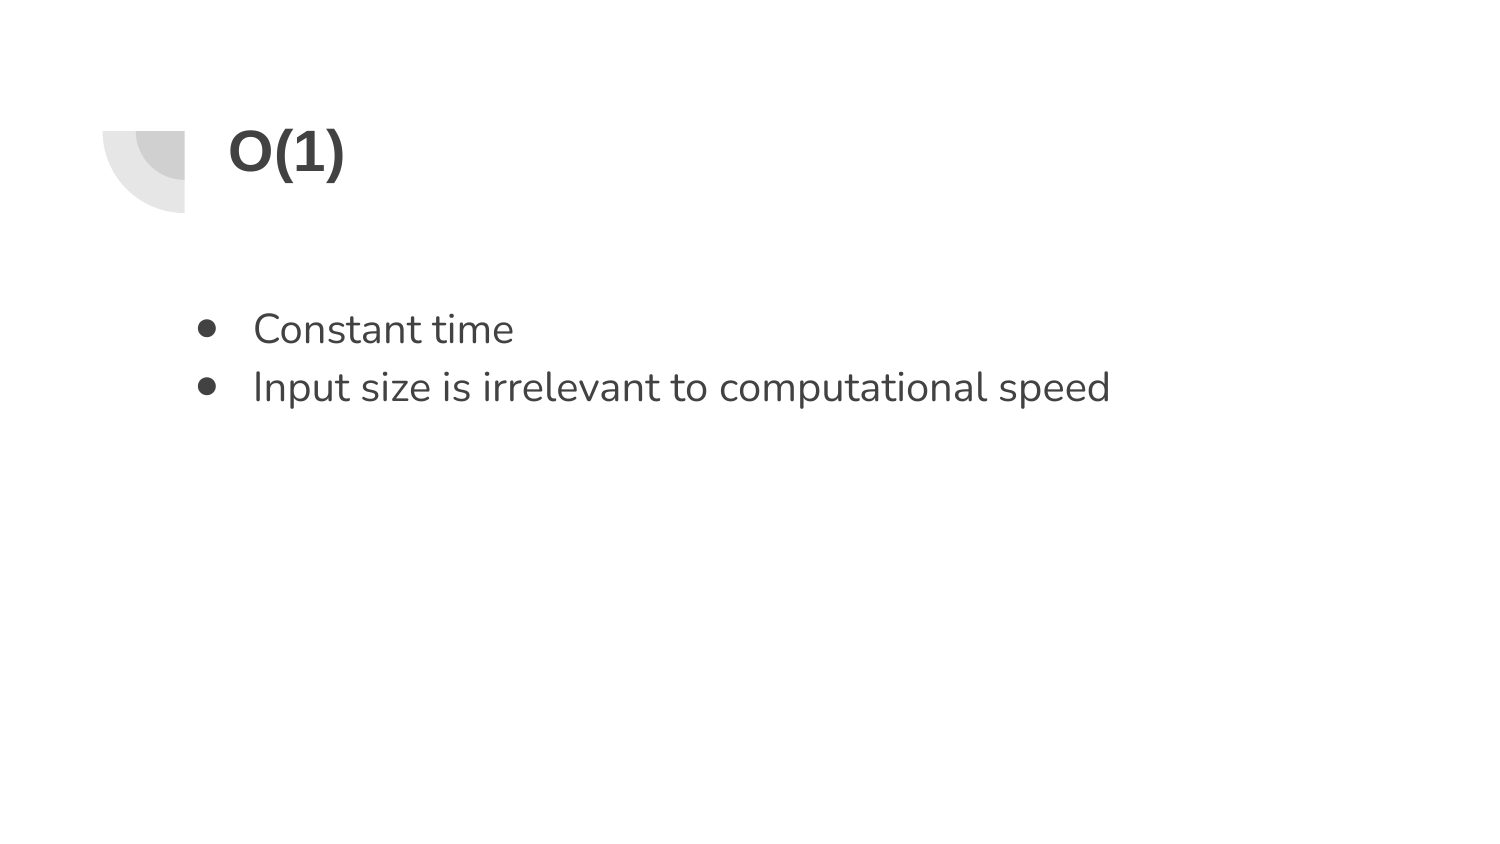

# O(1)
Constant time
Input size is irrelevant to computational speed